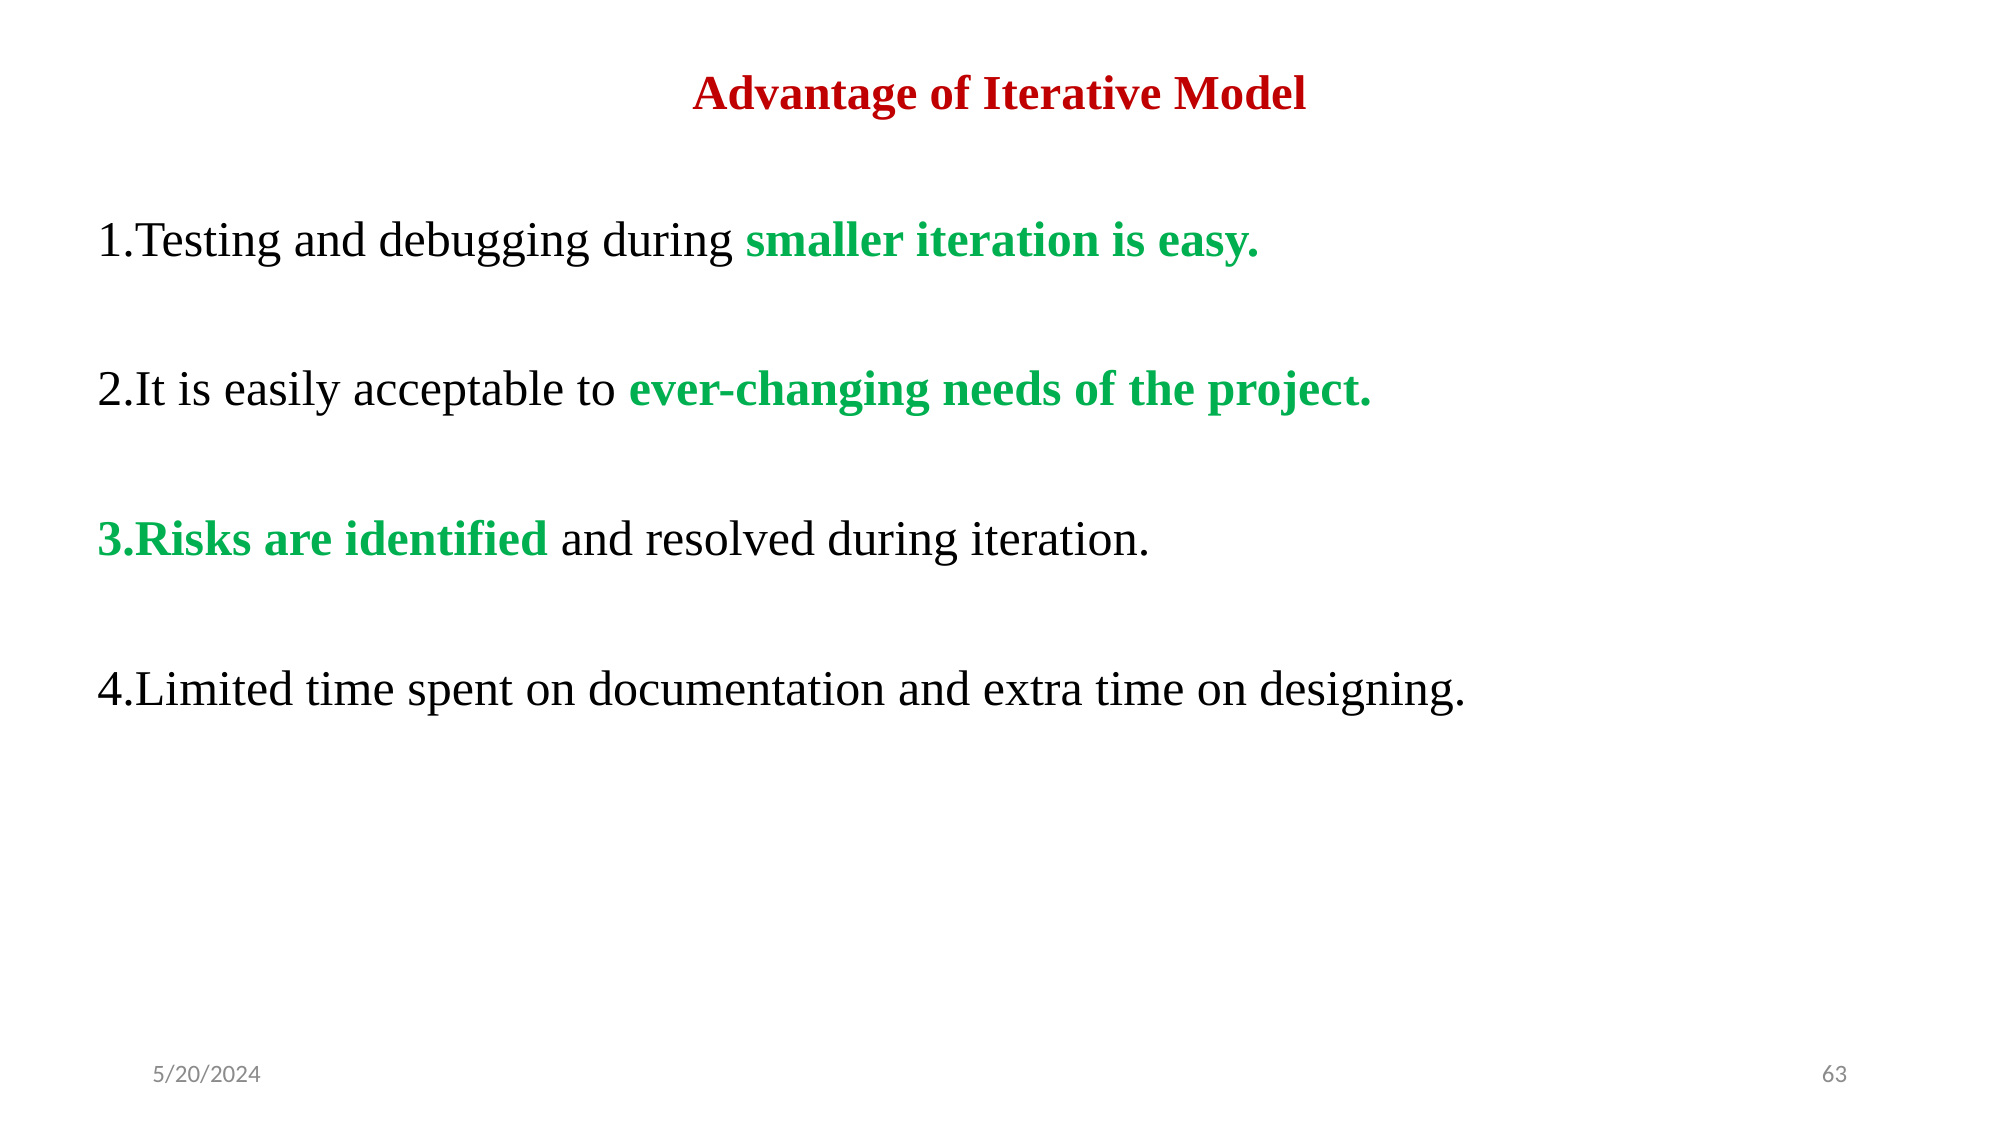

# Advantage of Iterative Model
Testing and debugging during smaller iteration is easy.

It is easily acceptable to ever-changing needs of the project.

Risks are identified and resolved during iteration.

Limited time spent on documentation and extra time on designing.

5/20/2024
63